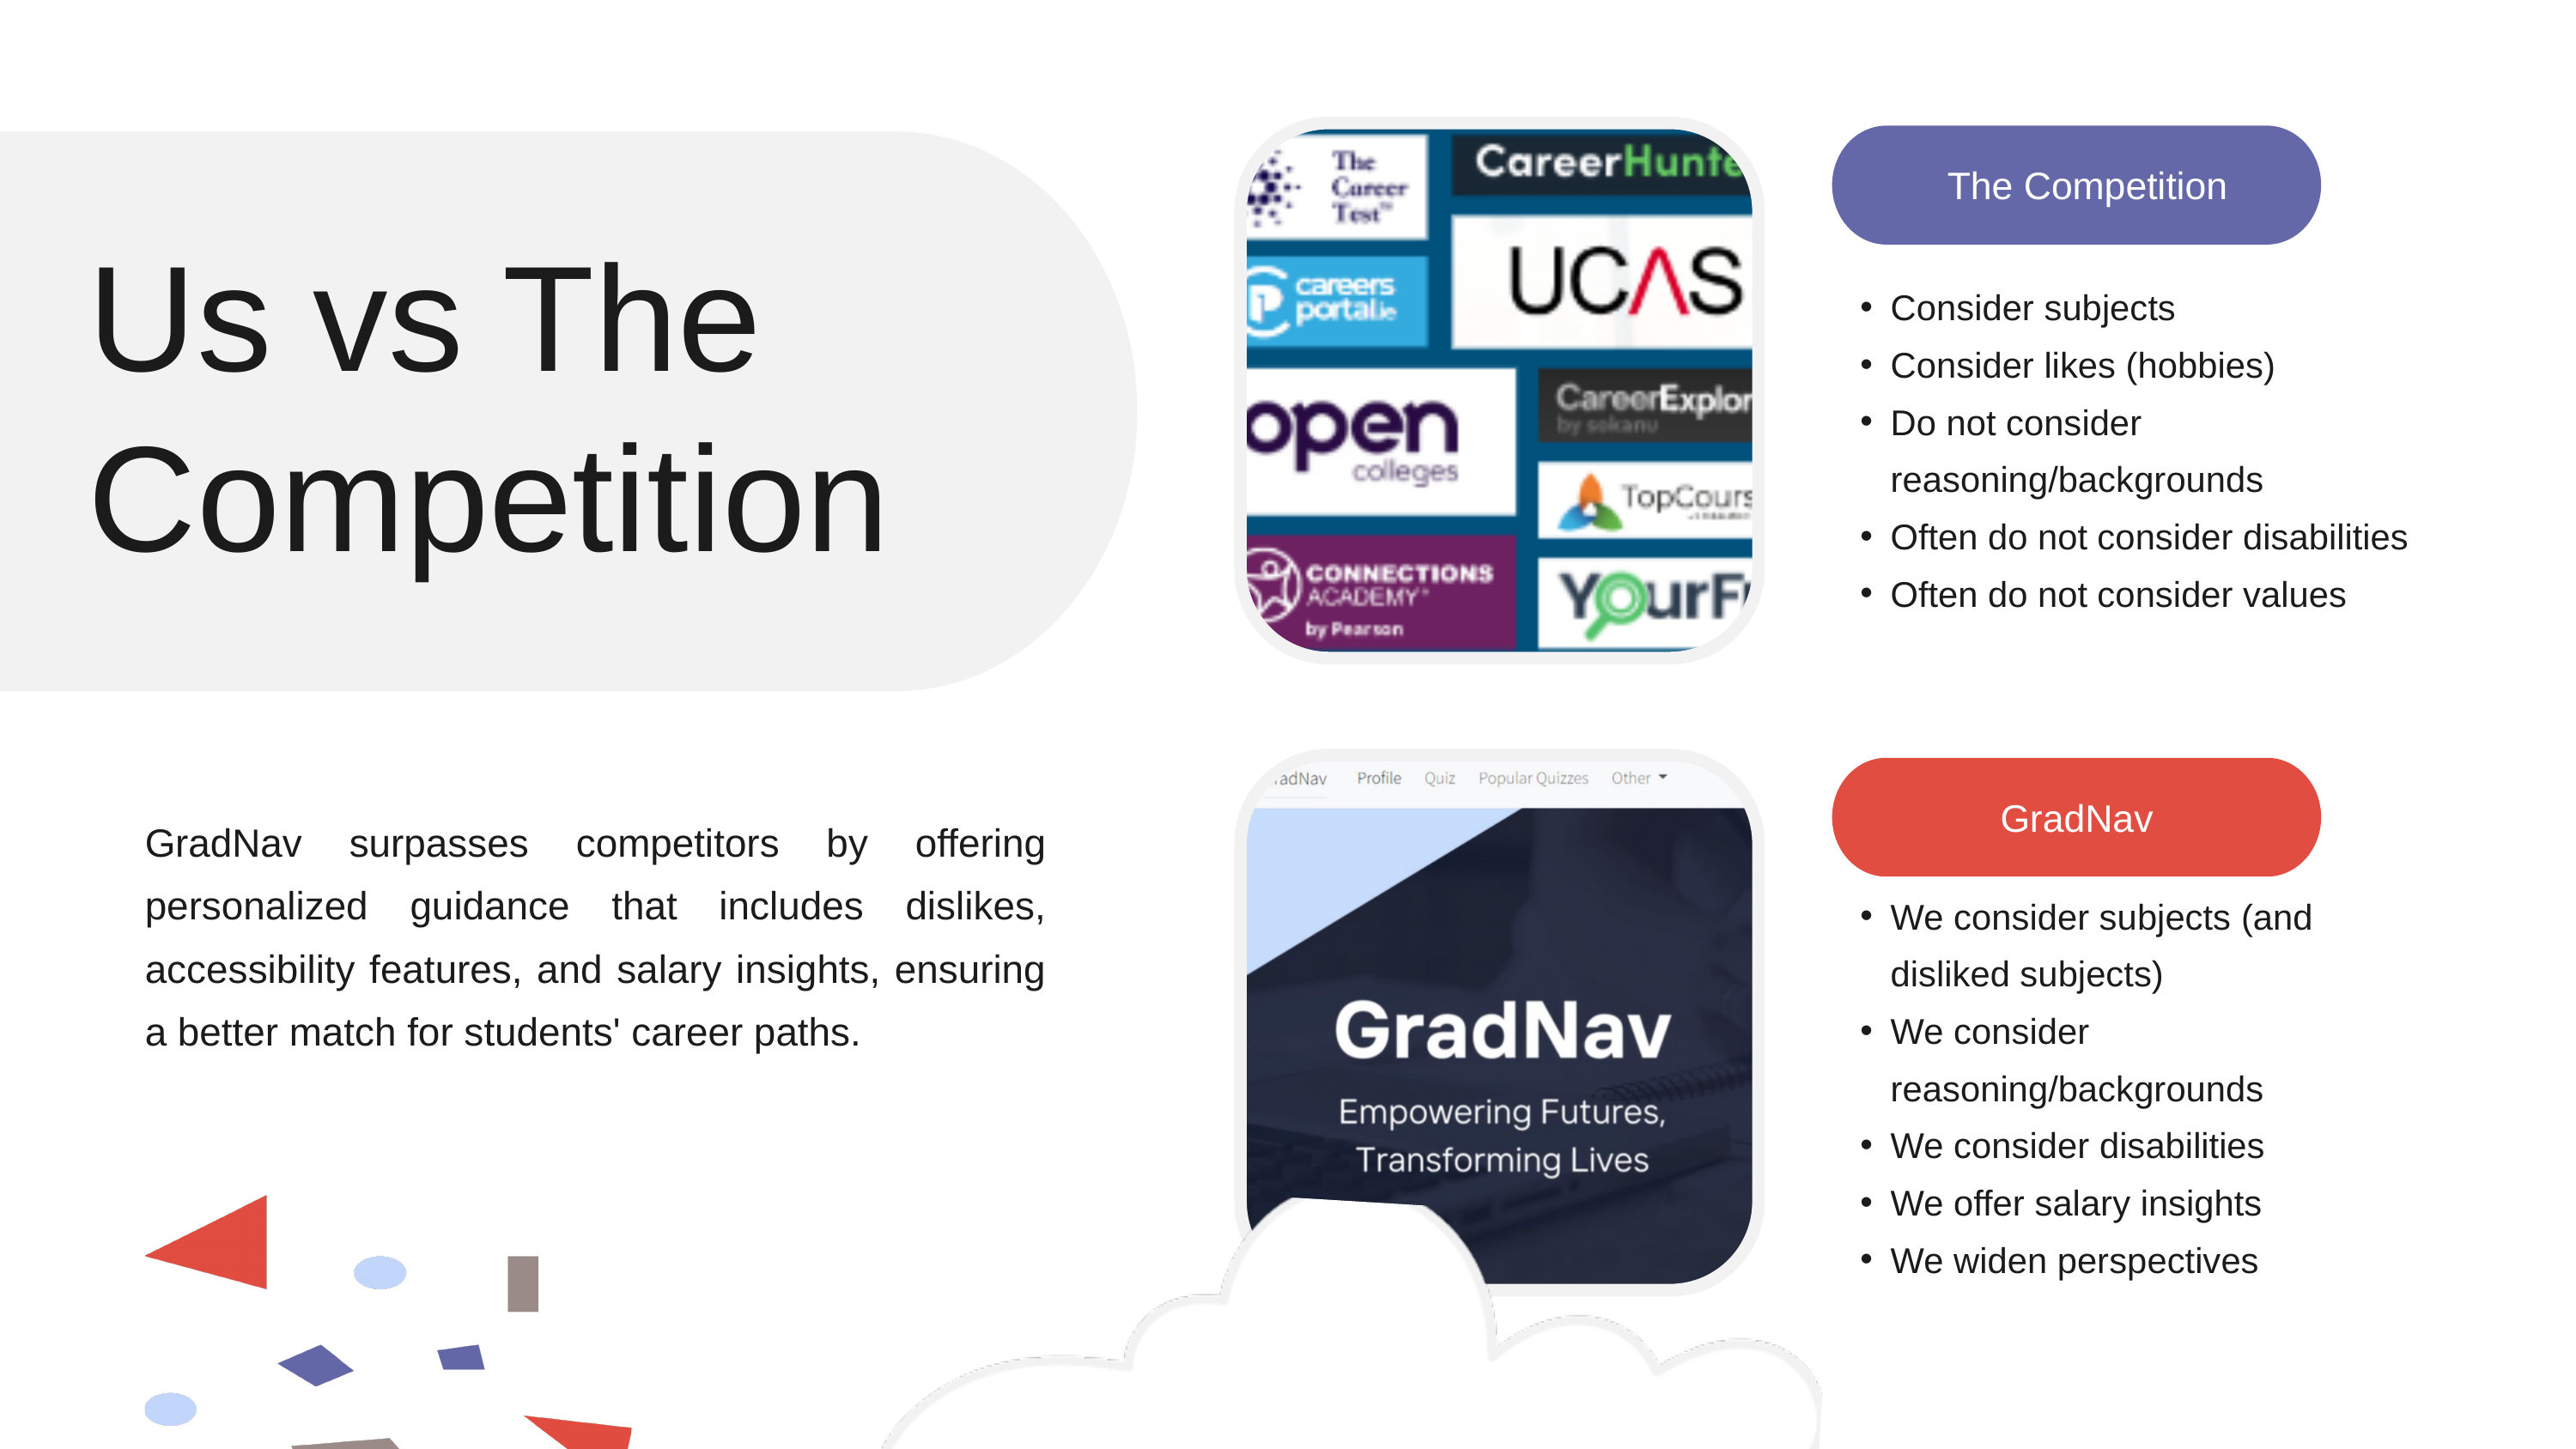

The Competition
Us vs The Competition
Consider subjects
Consider likes (hobbies)
Do not consider reasoning/backgrounds
Often do not consider disabilities
Often do not consider values

GradNav
GradNav surpasses competitors by offering personalized guidance that includes dislikes, accessibility features, and salary insights, ensuring a better match for students' career paths.
We consider subjects (and disliked subjects)
We consider reasoning/backgrounds
We consider disabilities
We offer salary insights
We widen perspectives